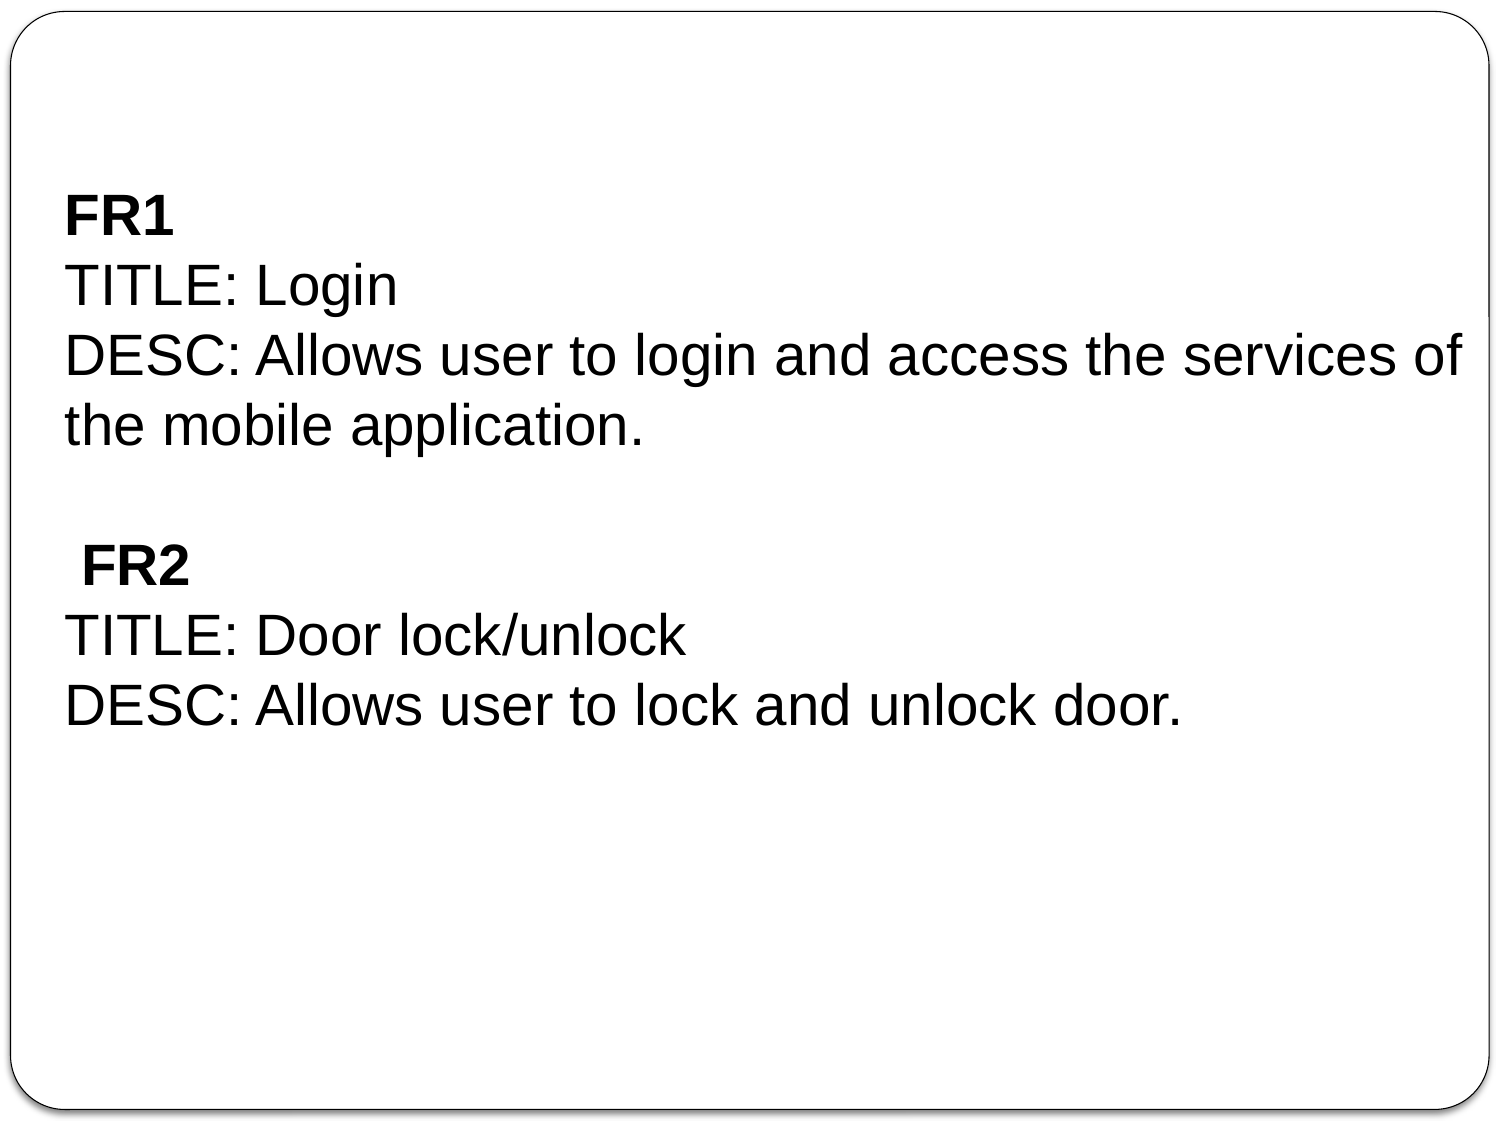

FR1
TITLE: Login
DESC: Allows user to login and access the services of the mobile application.

 FR2
TITLE: Door lock/unlock
DESC: Allows user to lock and unlock door.